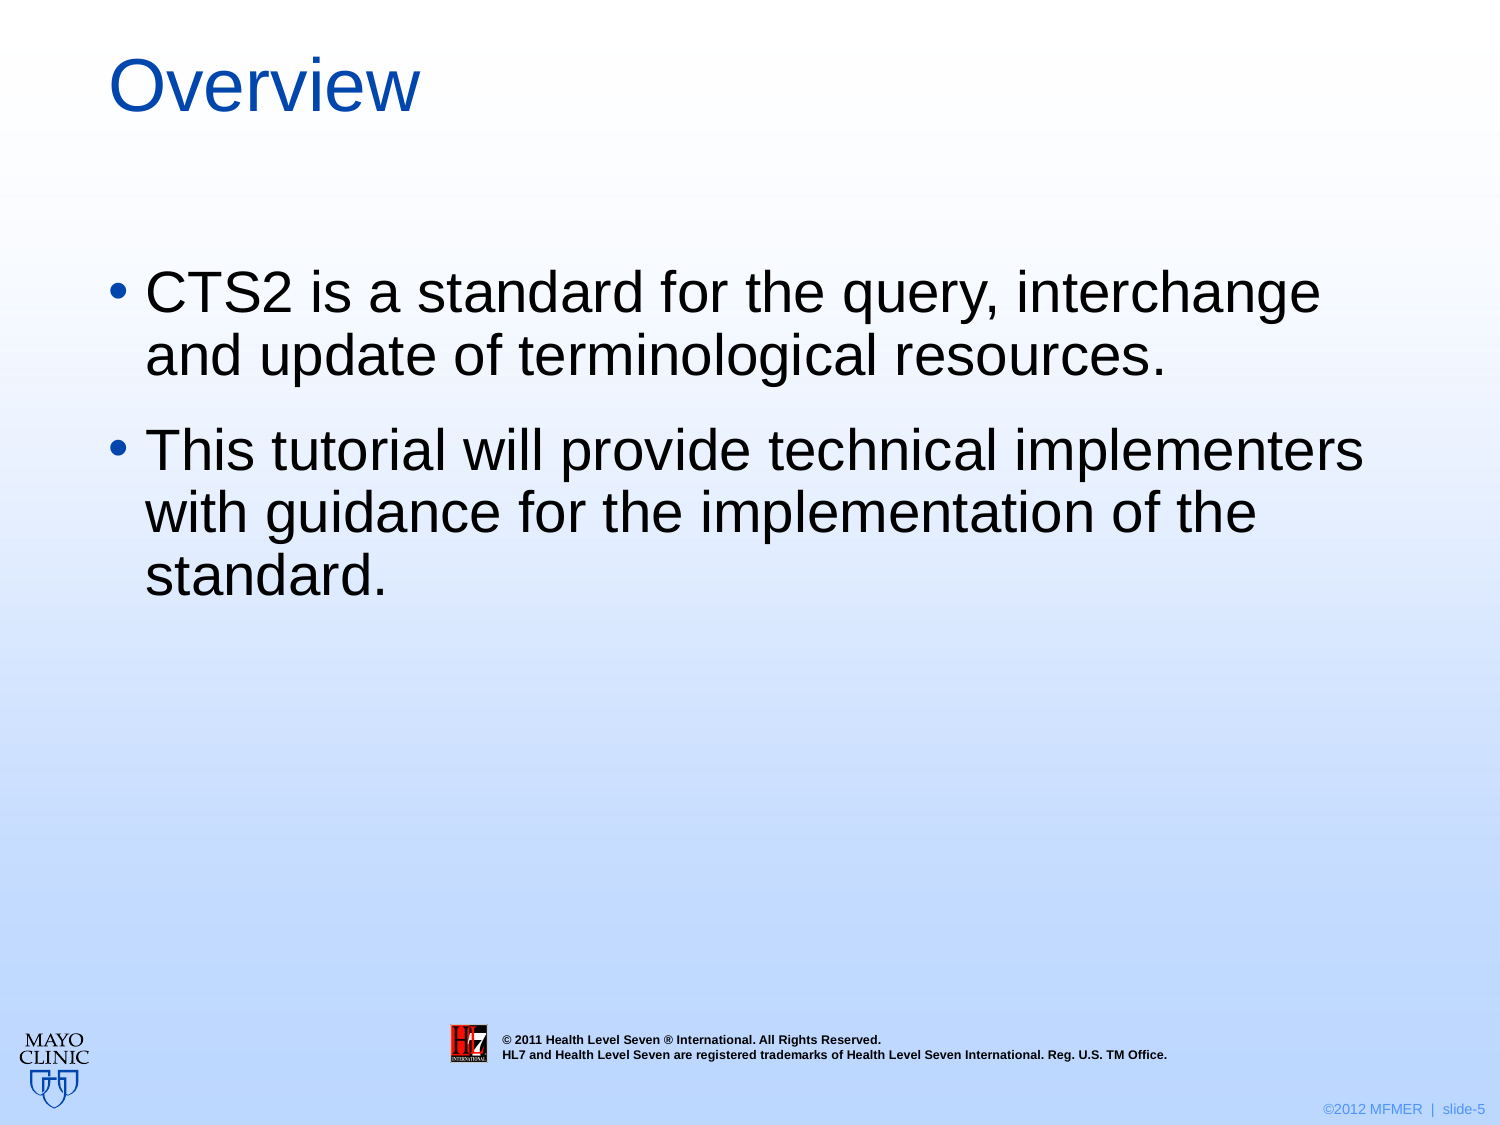

# Overview
CTS2 is a standard for the query, interchange and update of terminological resources.
This tutorial will provide technical implementers with guidance for the implementation of the standard.